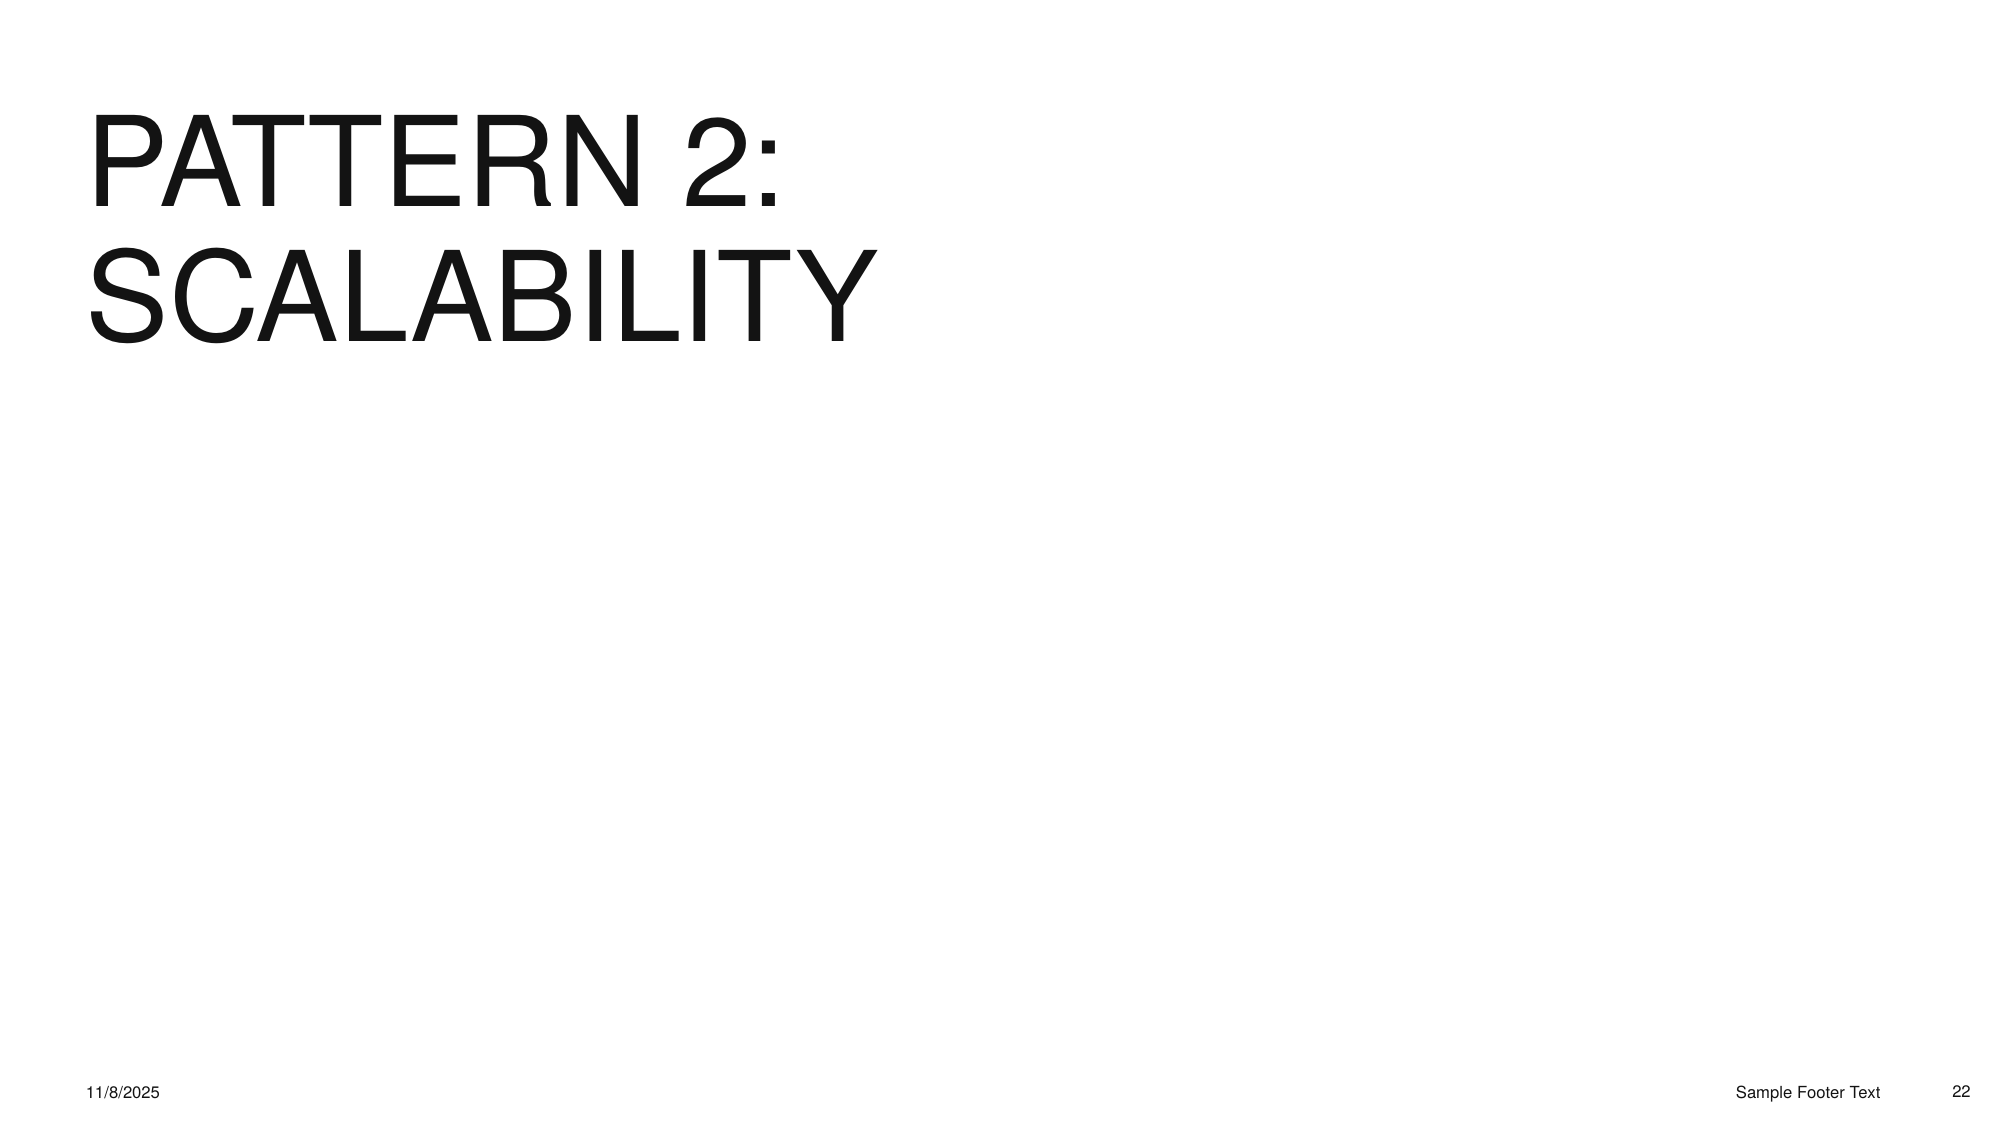

# Pattern 2: Scalability

11/8/2025
Sample Footer Text
22